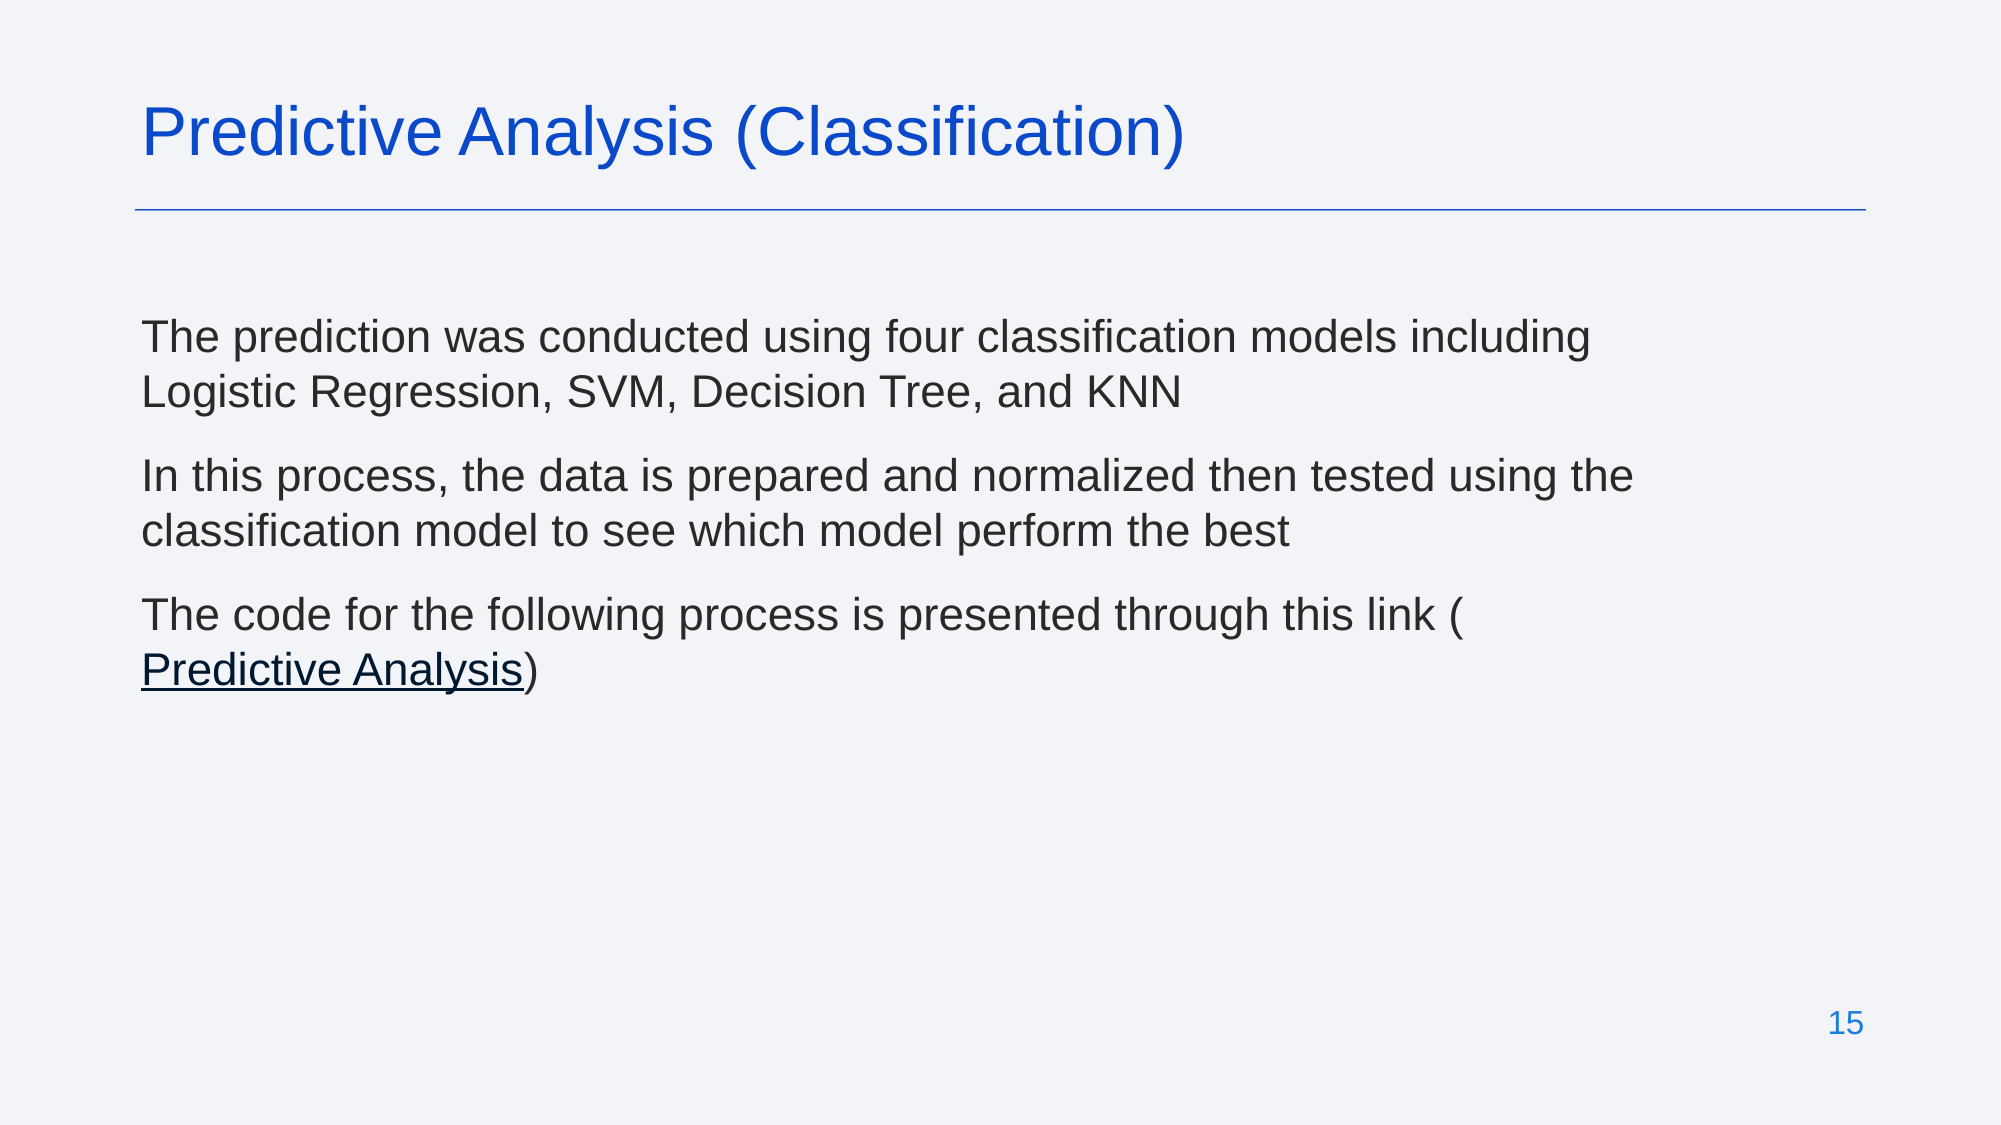

Predictive Analysis (Classification)
The prediction was conducted using four classification models including Logistic Regression, SVM, Decision Tree, and KNN
In this process, the data is prepared and normalized then tested using the classification model to see which model perform the best
The code for the following process is presented through this link (Predictive Analysis)

15